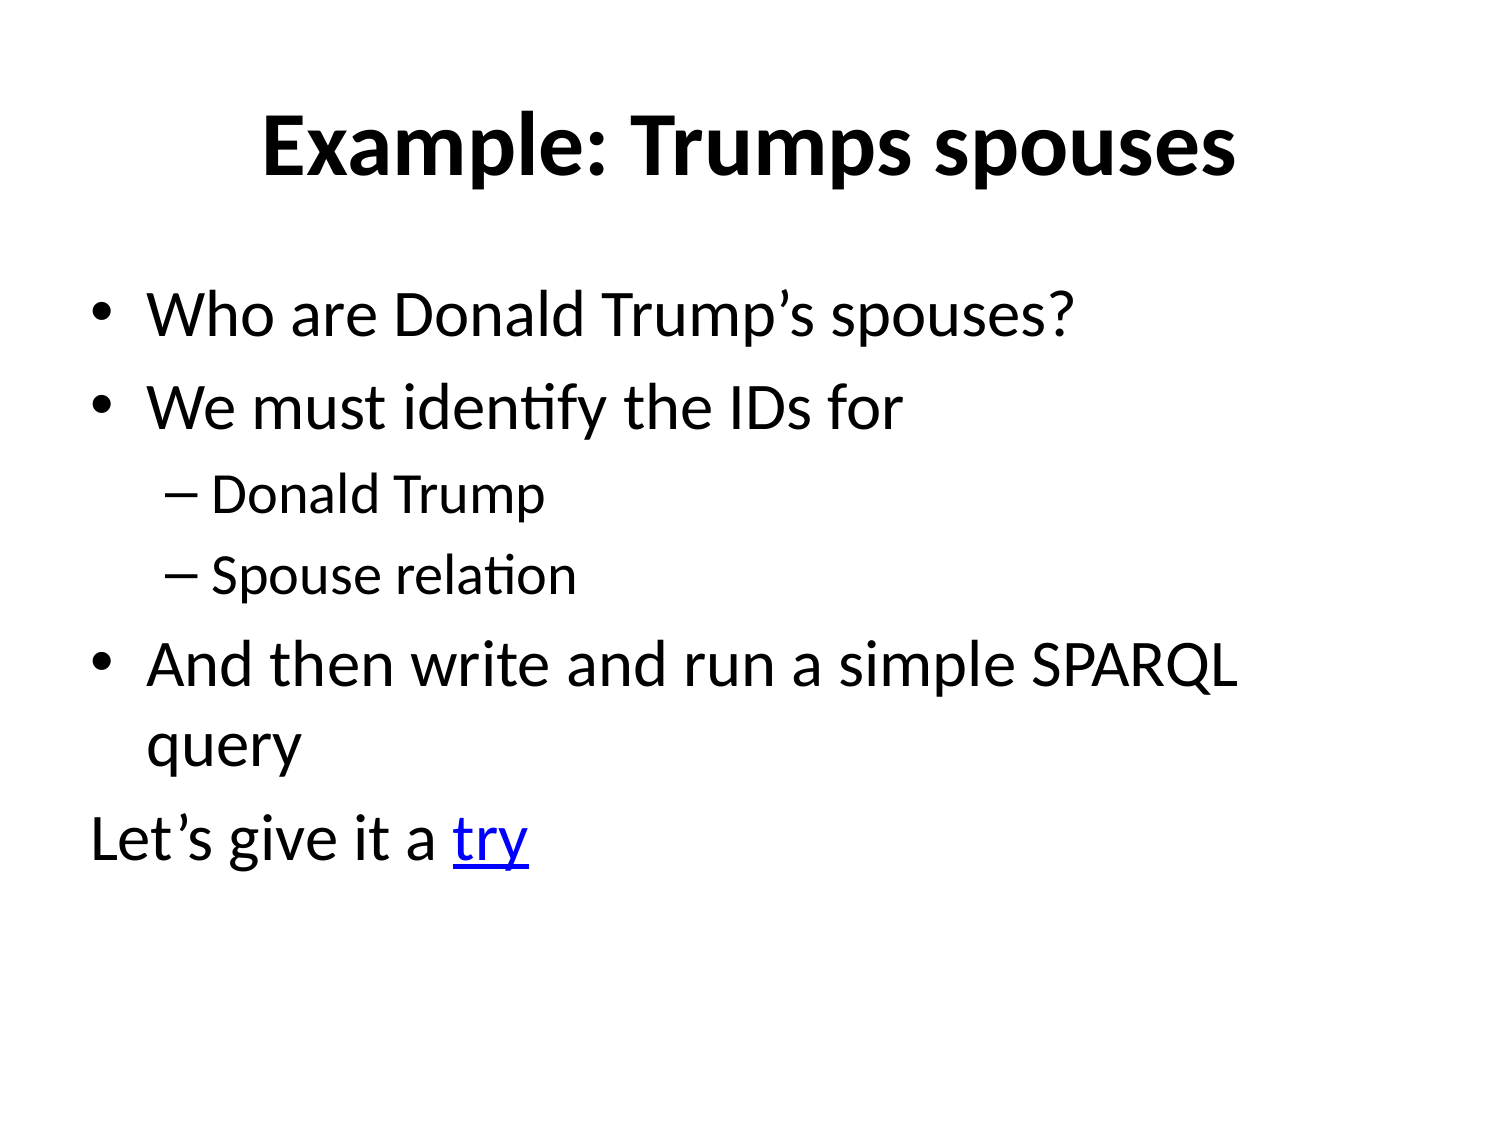

# Example: Trumps spouses
Who are Donald Trump’s spouses?
We must identify the IDs for
Donald Trump
Spouse relation
And then write and run a simple SPARQL query
Let’s give it a try